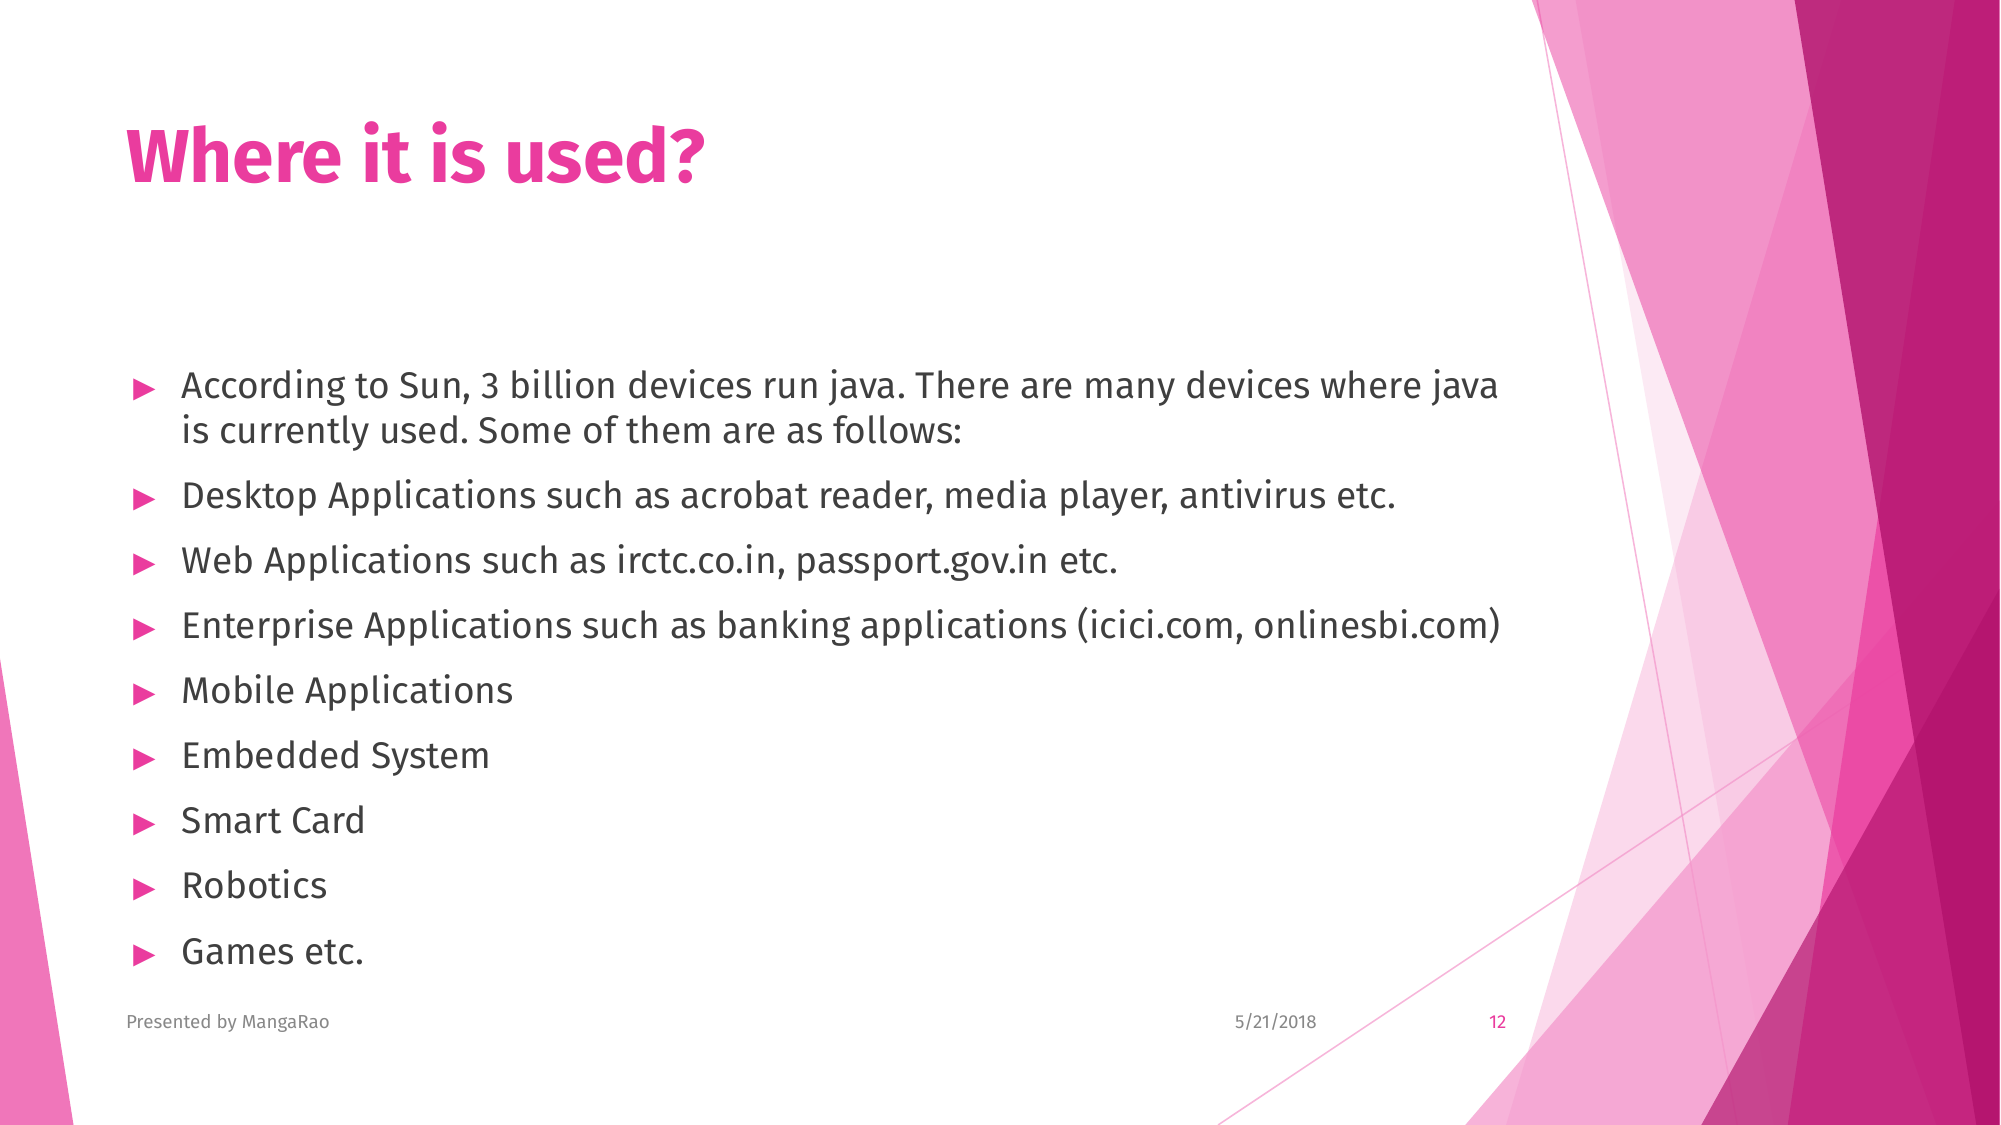

# Where it is used?
According to Sun, 3 billion devices run java. There are many devices where java is currently used. Some of them are as follows:
Desktop Applications such as acrobat reader, media player, antivirus etc.
Web Applications such as irctc.co.in, passport.gov.in etc.
Enterprise Applications such as banking applications (icici.com, onlinesbi.com)
Mobile Applications
Embedded System
Smart Card
Robotics
Games etc.

Presented by MangaRao
5/21/2018
12